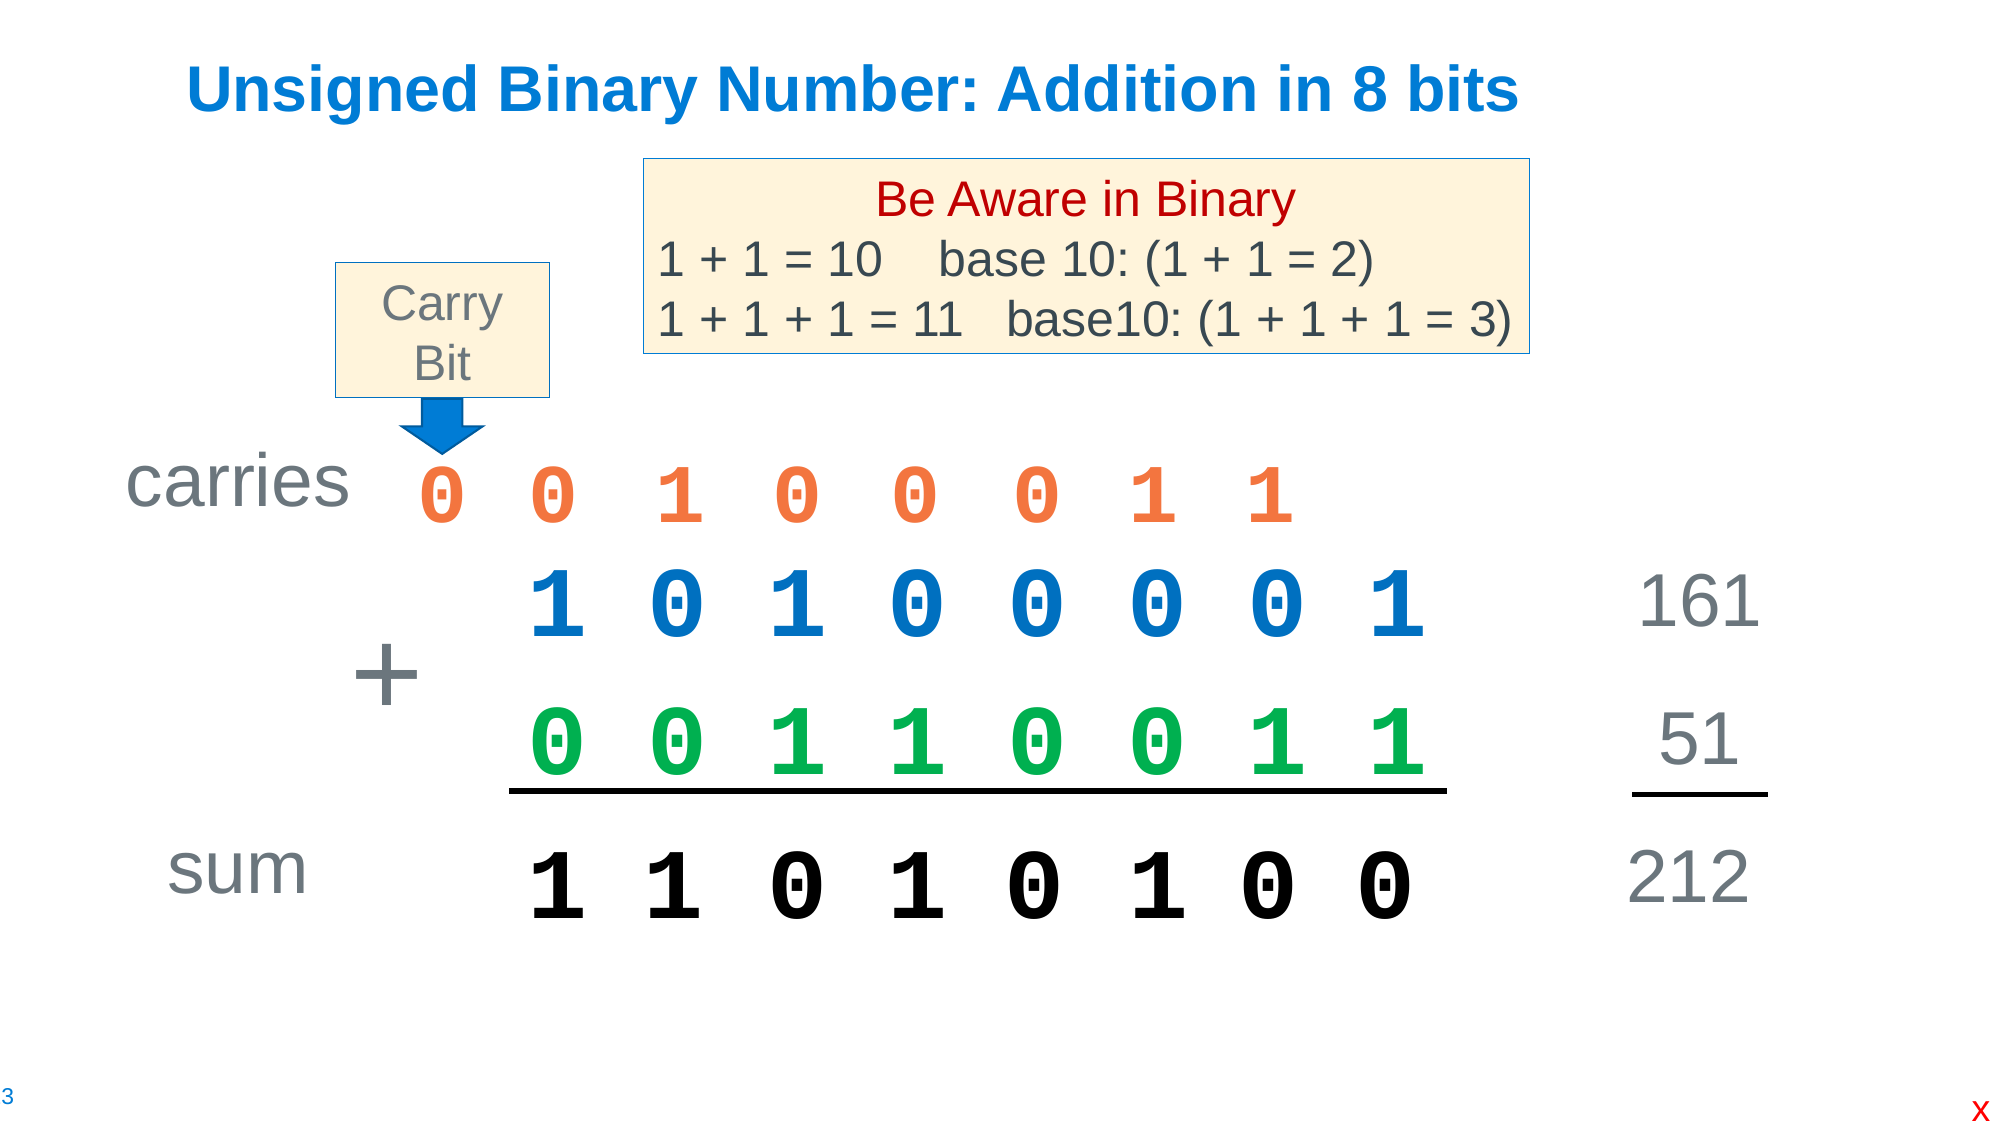

# Unsigned Binary Number: Addition in 8 bits
Be Aware in Binary
1 + 1 = 10    base 10: (1 + 1 = 2)
1 + 1 + 1 = 11   base10: (1 + 1 + 1 = 3)
Carry Bit

carries
0
0
1
0
0
0
1
1
1 0 1 0 0 0 0 1
161
+
0 0 1 1 0 0 1 1
51
sum
1
1
0
1
0
1
0
0
212
x